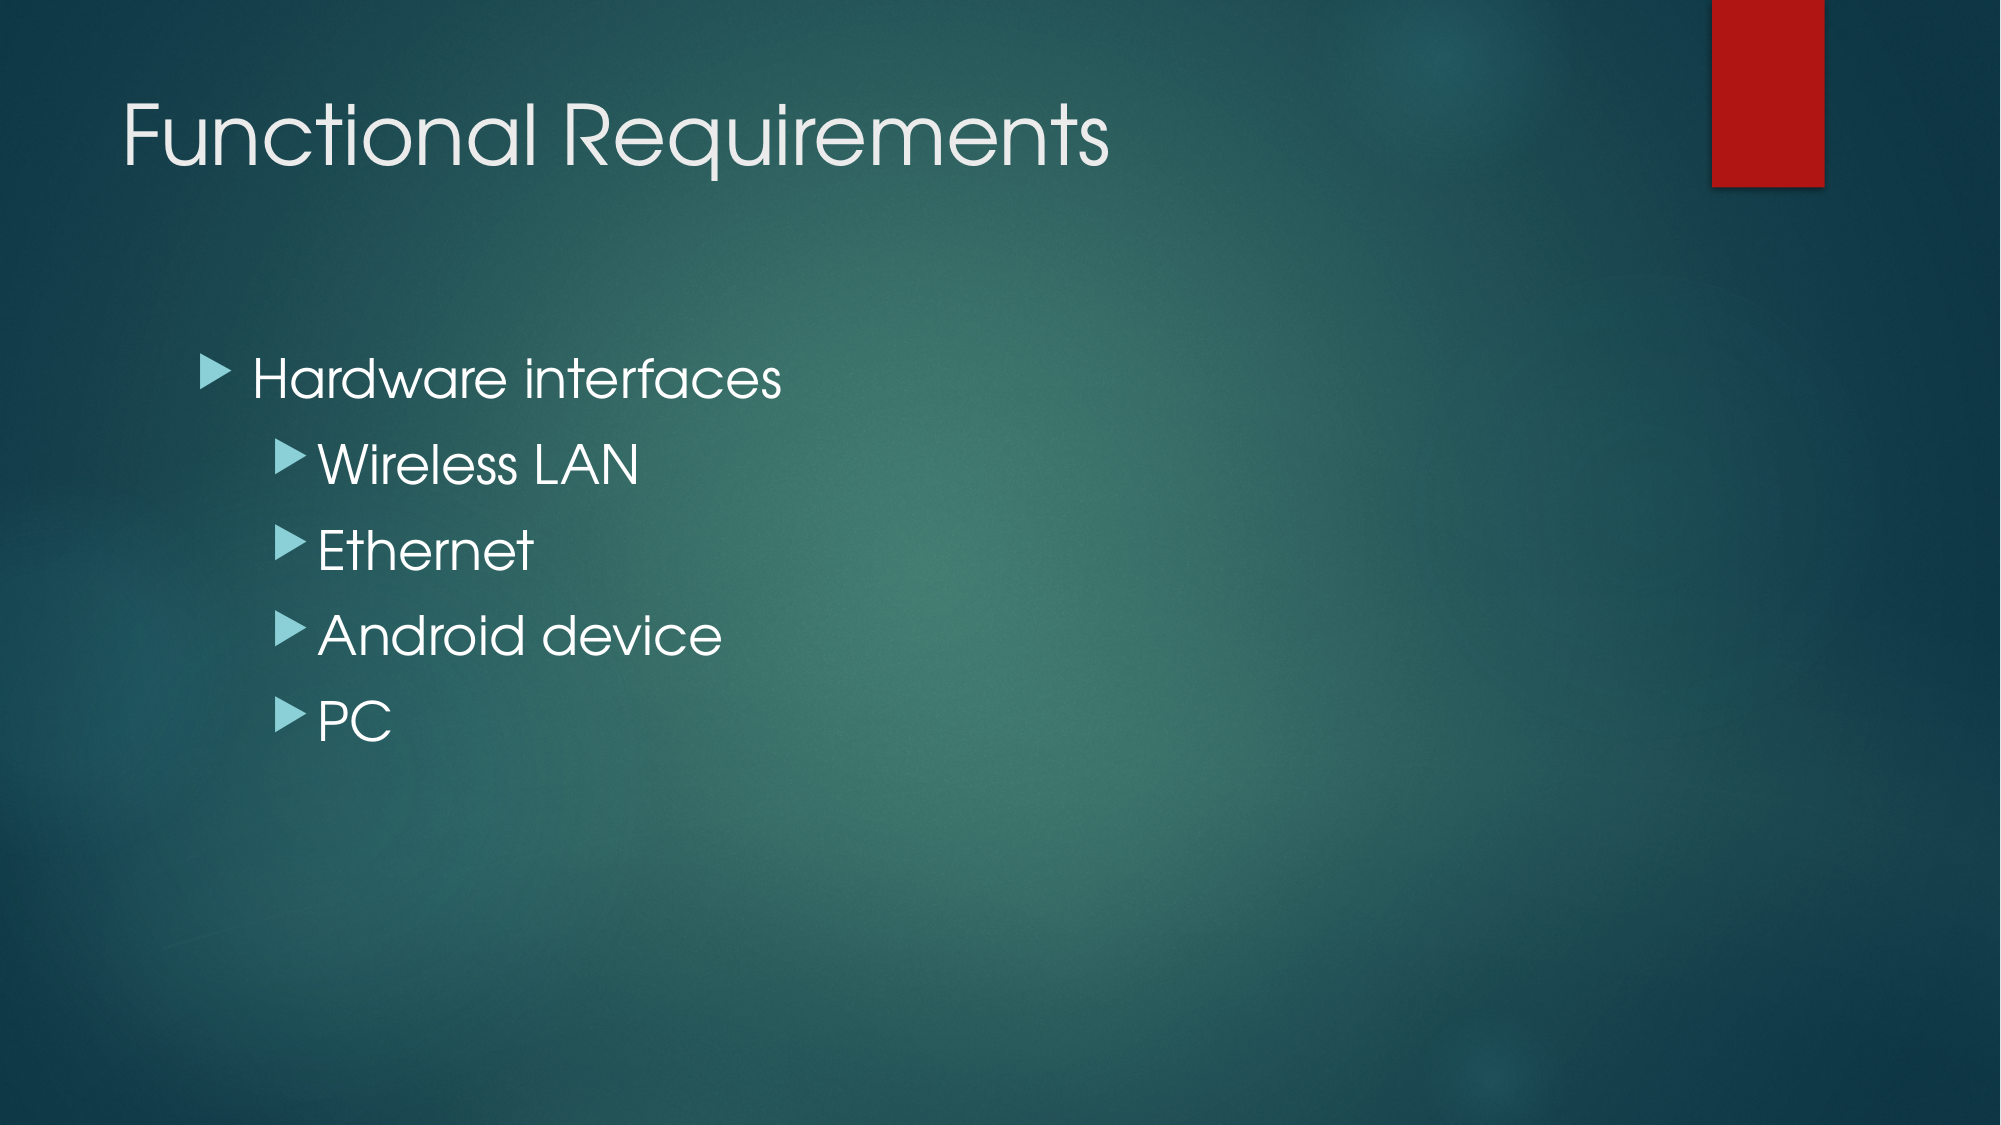

# Functional Requirements
Hardware interfaces
Wireless LAN
Ethernet
Android device
PC